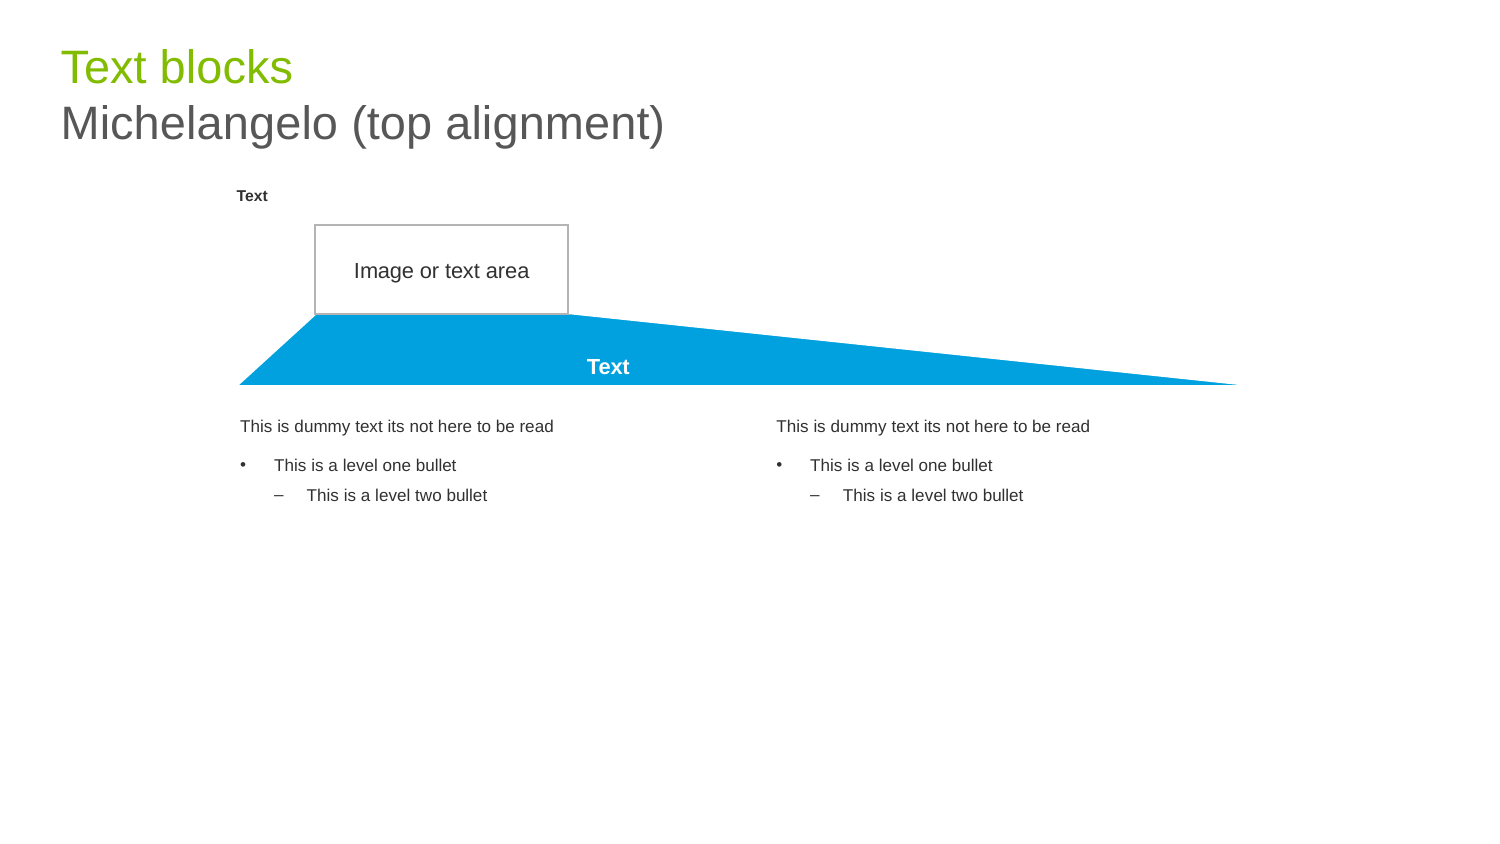

# Text blocks Michelangelo (top alignment)
Text
Image or text area

Text
This is dummy text its not here to be read
This is a level one bullet
This is a level two bullet
This is dummy text its not here to be read
This is a level one bullet
This is a level two bullet